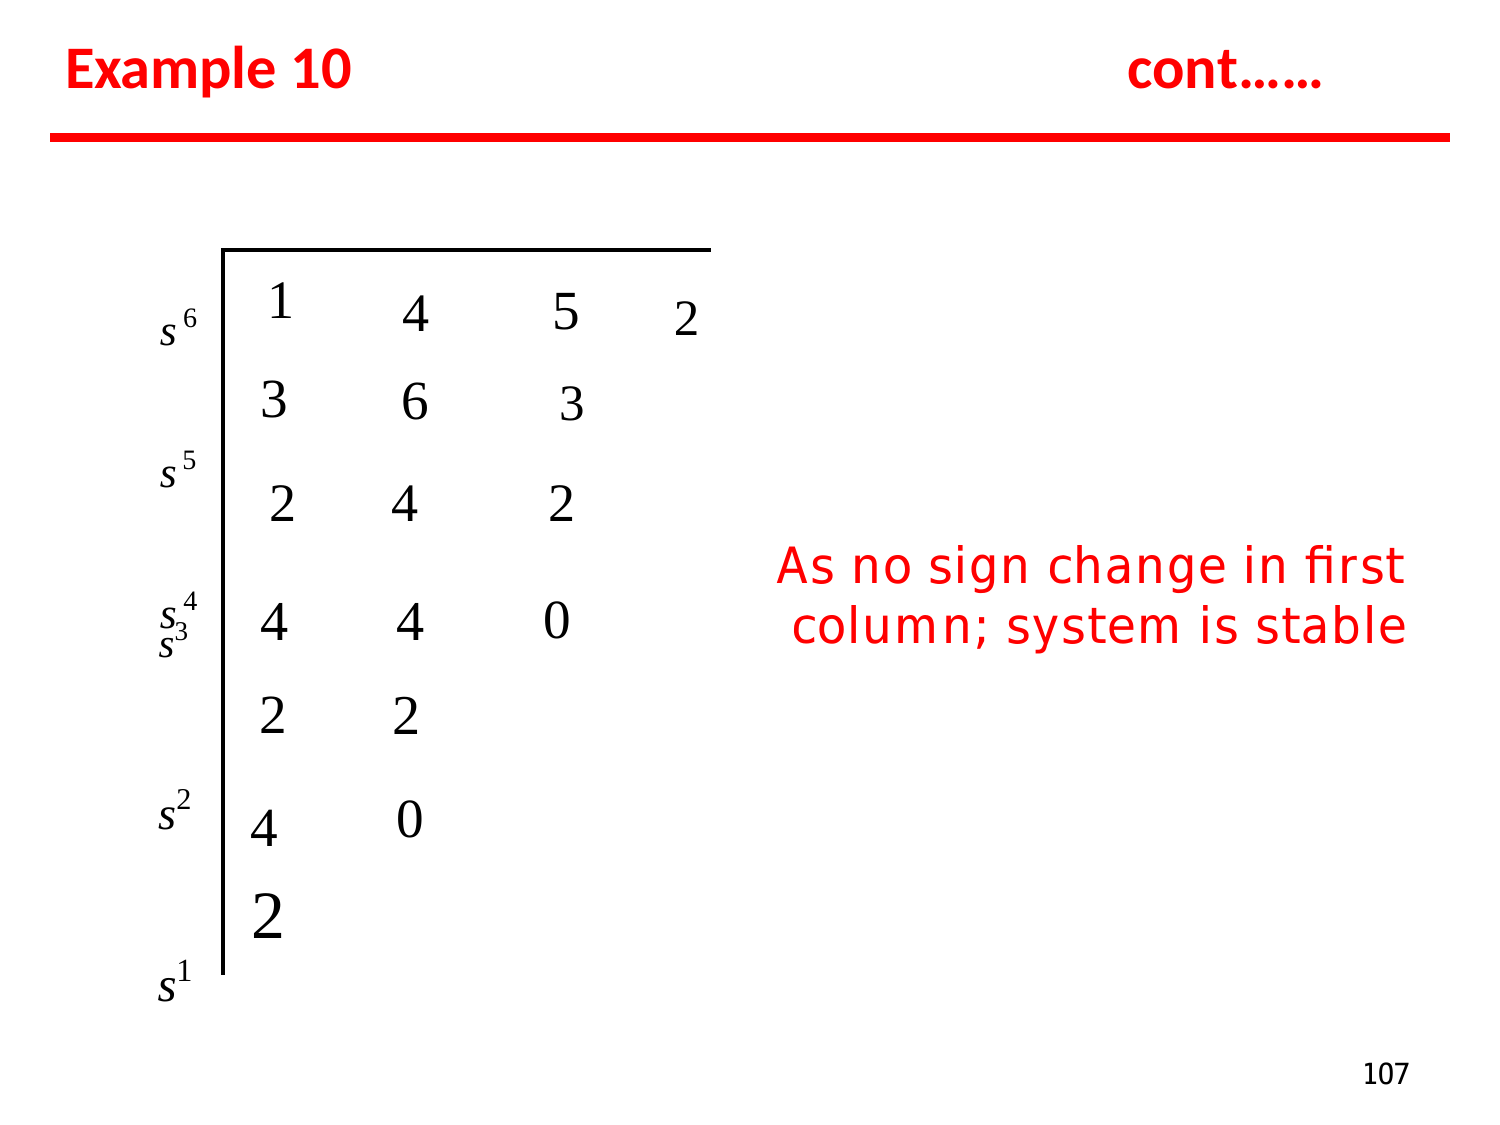

# Example 10
cont……

| 1 | 4 | 5 | 2 |
| --- | --- | --- | --- |
| 3 | 6 | 3 |  |
| 2 | 4 | 2 |  |
| 4 | 4 | 0 |  |
| 2 | 2 |  |  |
| 4 | 0 |  |  |
| 2 |  |  |  |
s6
s5
s4
As no sign change in first
column; system is stable
s3
s2  s1  s0
107